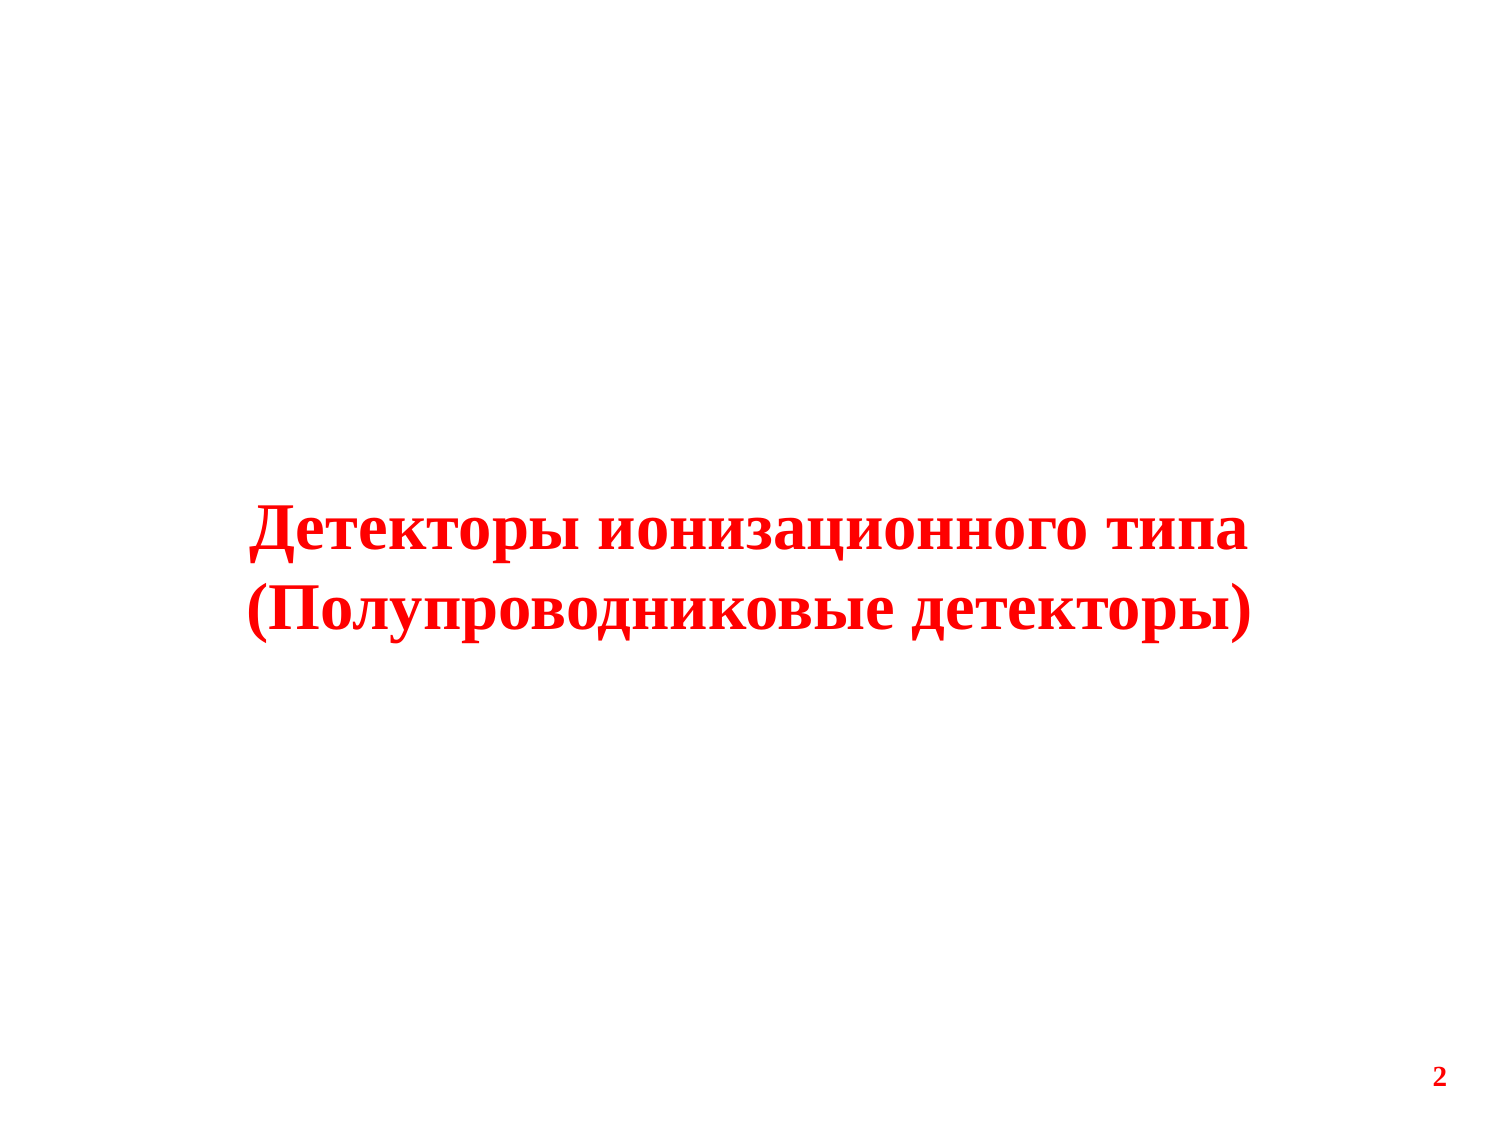

# Детекторы ионизационного типа (Полупроводниковые детекторы)
2